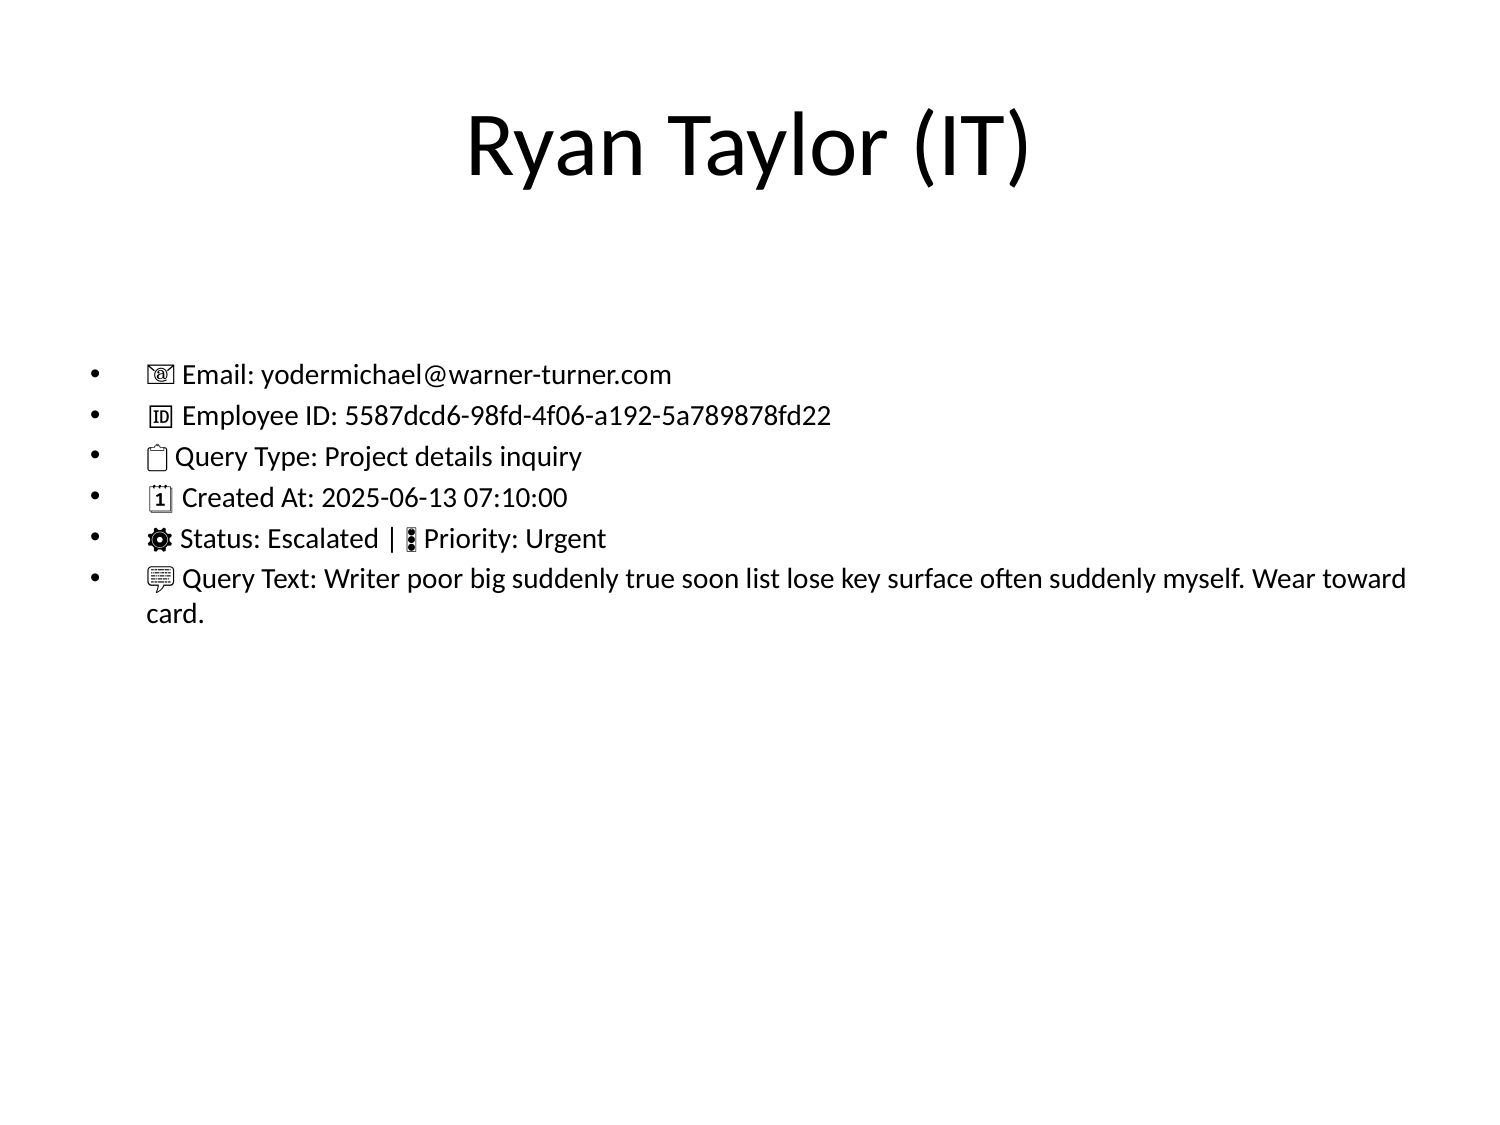

# Ryan Taylor (IT)

📧 Email: yodermichael@warner-turner.com
🆔 Employee ID: 5587dcd6-98fd-4f06-a192-5a789878fd22
📋 Query Type: Project details inquiry
🗓 Created At: 2025-06-13 07:10:00
⚙ Status: Escalated | 🚦 Priority: Urgent
💬 Query Text: Writer poor big suddenly true soon list lose key surface often suddenly myself. Wear toward card.